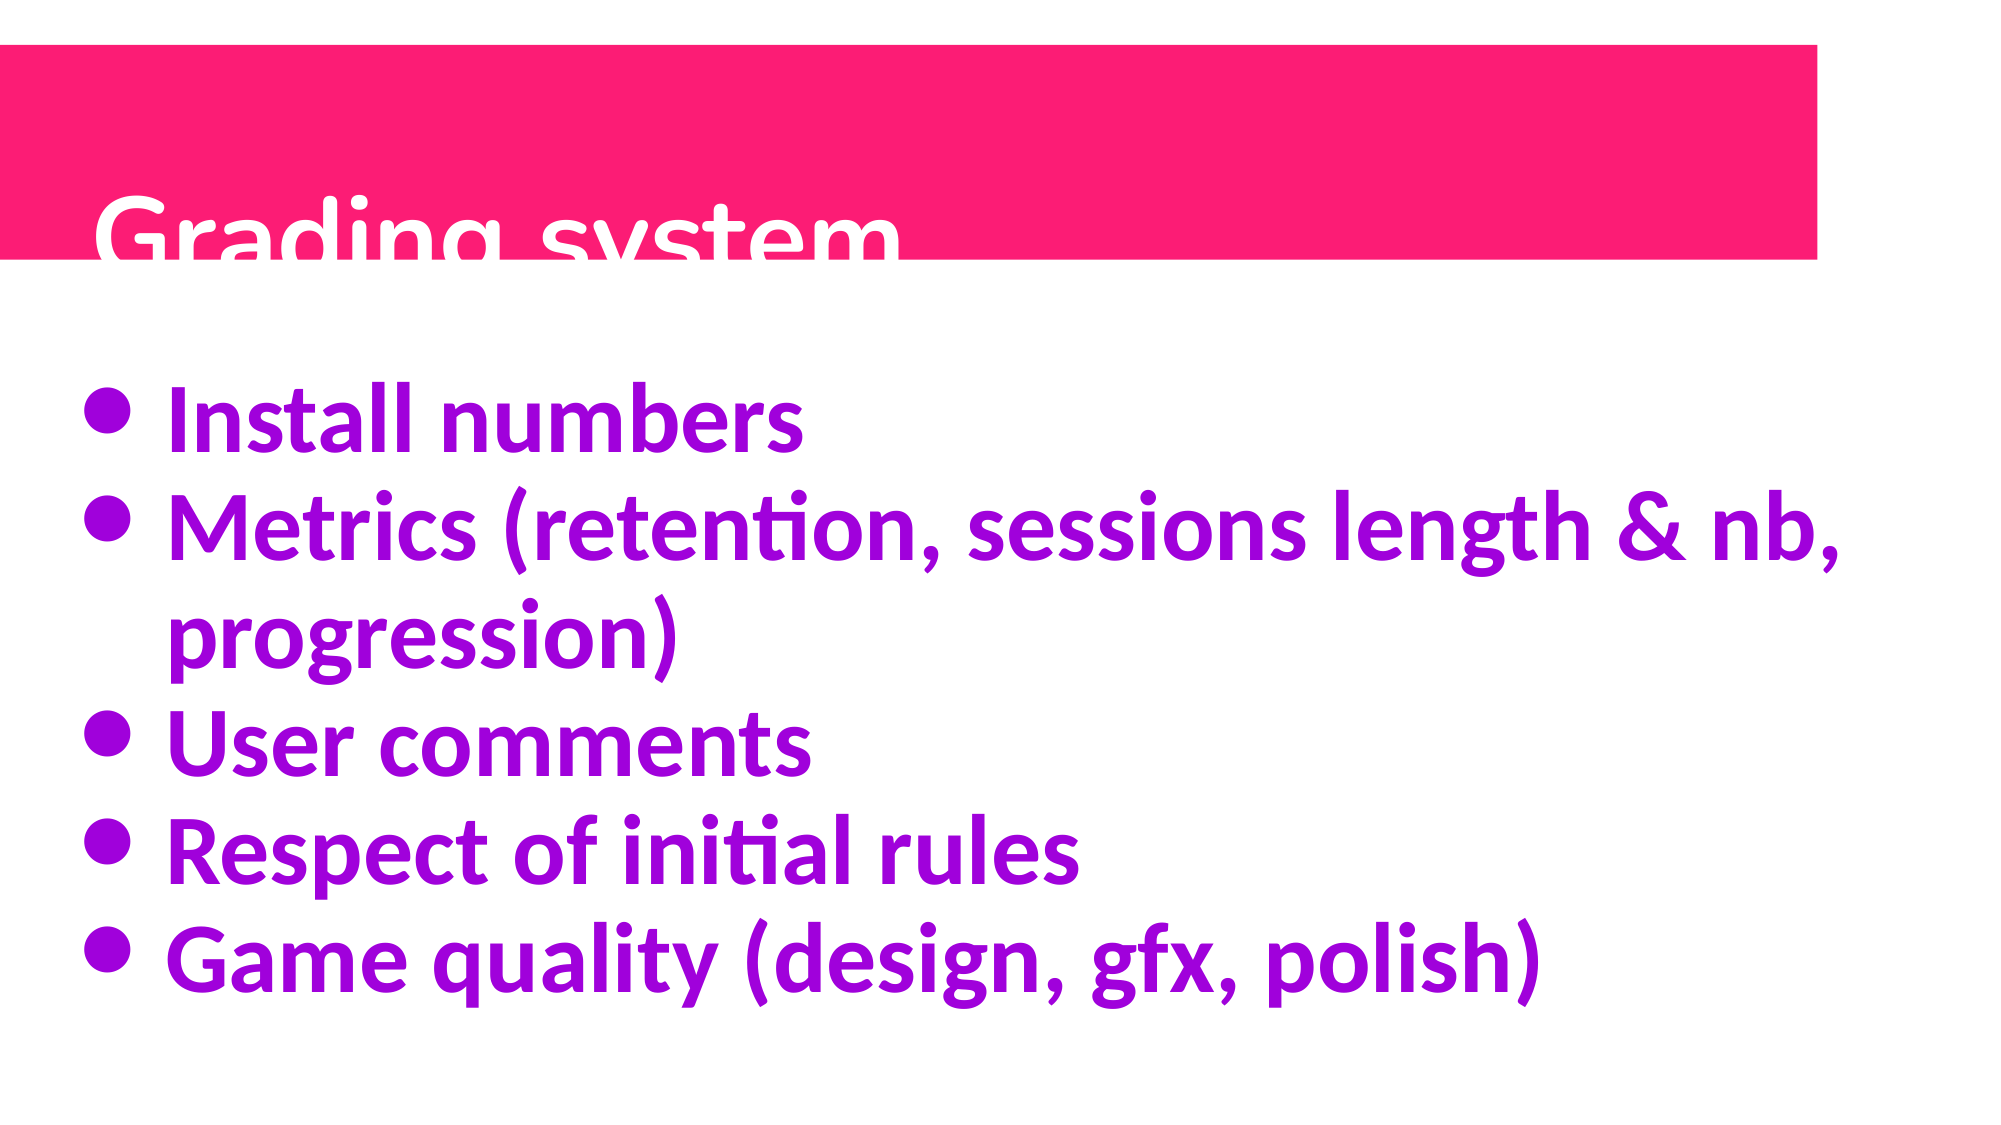

Grading system
Install numbers
Metrics (retention, sessions length & nb, progression)
User comments
Respect of initial rules
Game quality (design, gfx, polish)